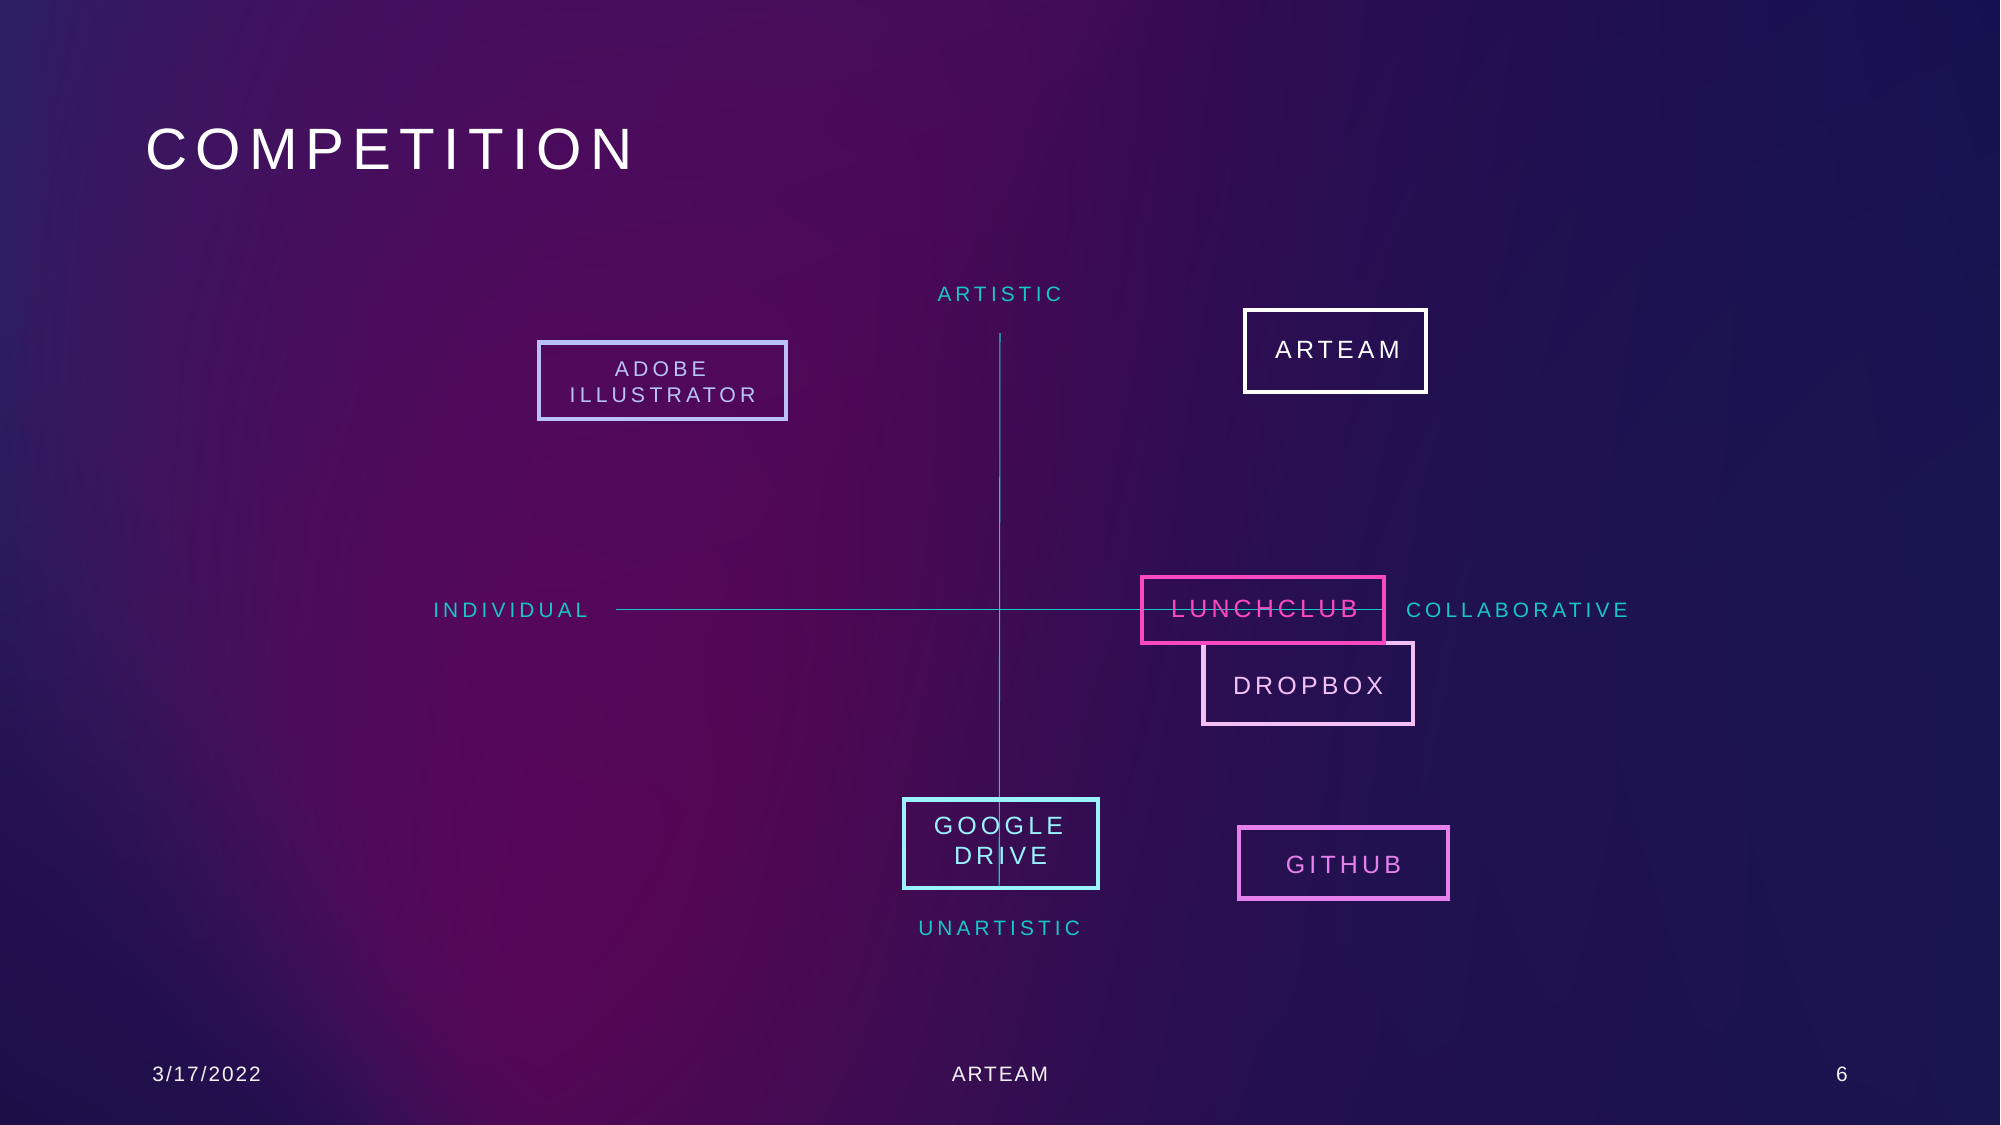

# competition
Artistic
ARTeam

Adobe Illustrator

LunchClub
Individual
Collaborative

DropBox
Google Drive

Github

Unartistic
3/17/2022
ARTeam
6